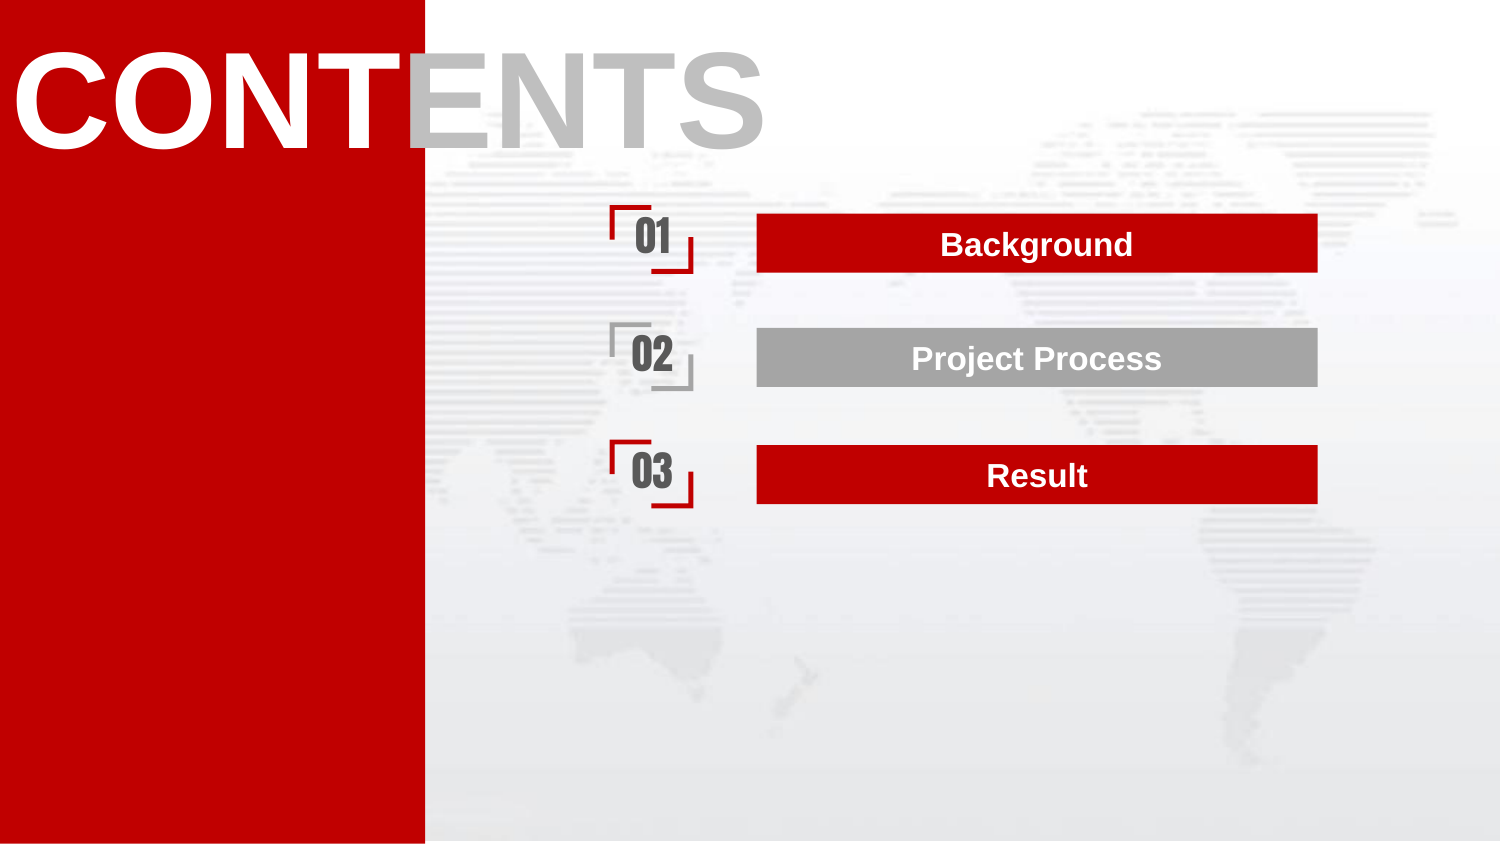

CONTENTS
01

Background
02

Project Process
03

Result